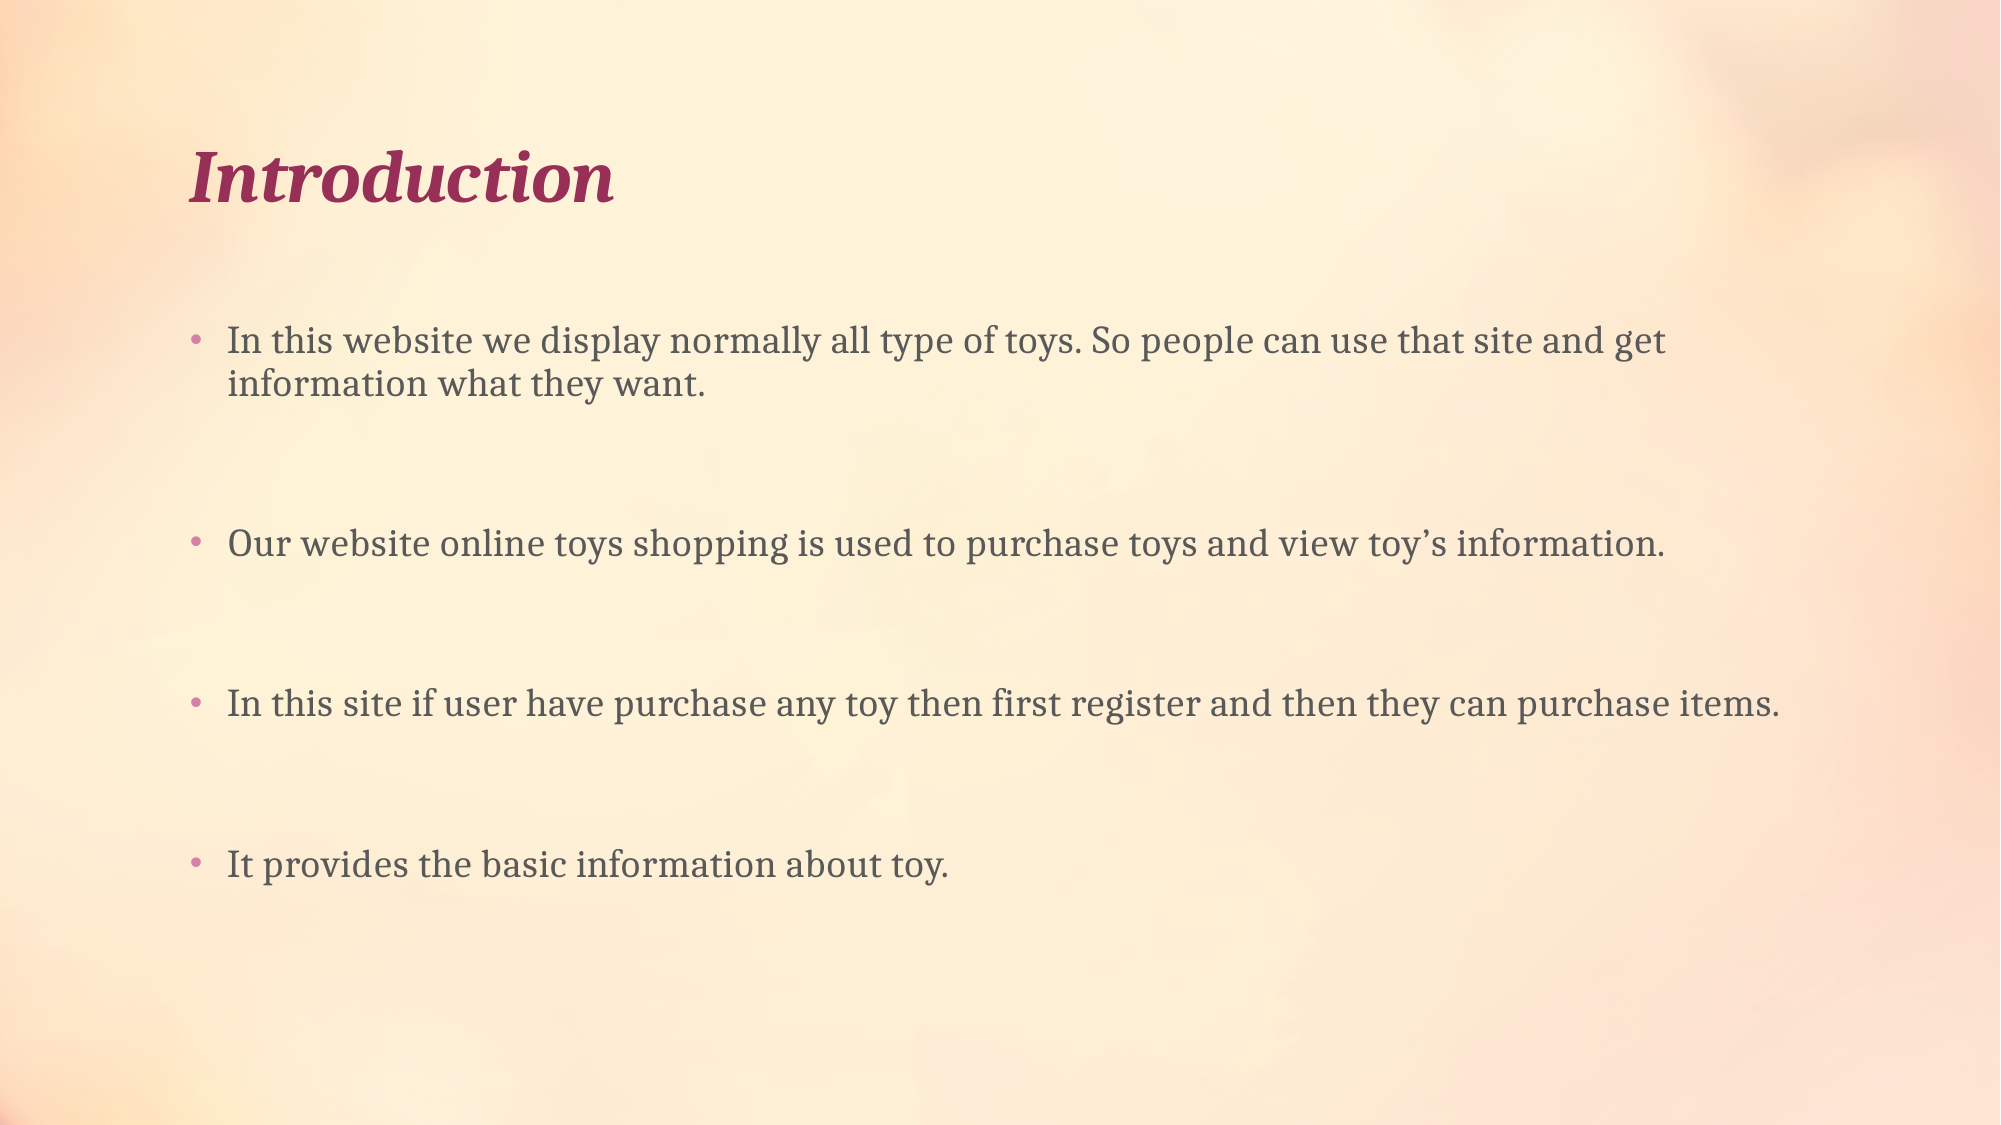

# Introduction
In this website we display normally all type of toys. So people can use that site and get information what they want.

Our website online toys shopping is used to purchase toys and view toy’s information.

In this site if user have purchase any toy then first register and then they can purchase items.

It provides the basic information about toy.